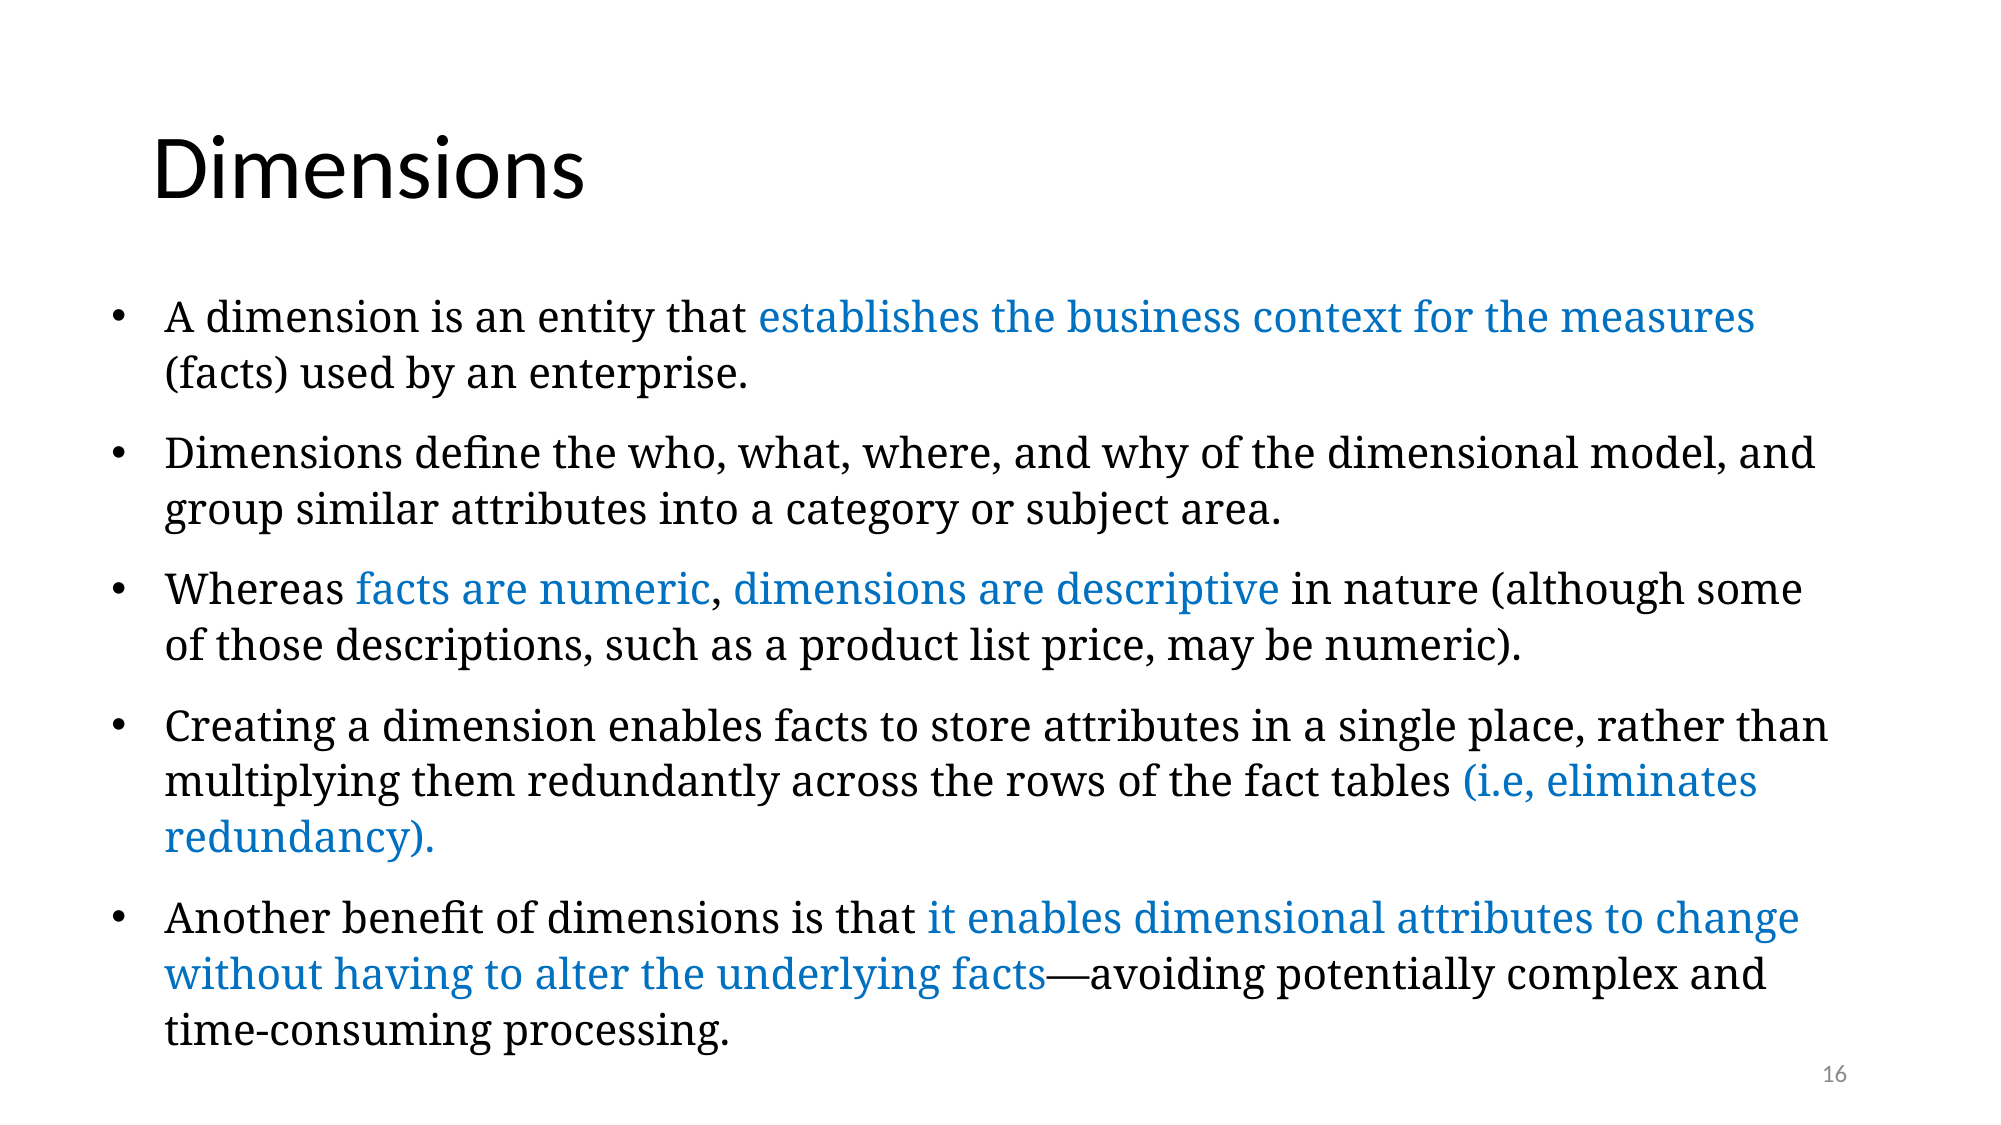

# Dimensions
A dimension is an entity that establishes the business context for the measures (facts) used by an enterprise.
Dimensions define the who, what, where, and why of the dimensional model, and group similar attributes into a category or subject area.
Whereas facts are numeric, dimensions are descriptive in nature (although some of those descriptions, such as a product list price, may be numeric).
Creating a dimension enables facts to store attributes in a single place, rather than multiplying them redundantly across the rows of the fact tables (i.e, eliminates redundancy).
Another benefit of dimensions is that it enables dimensional attributes to change without having to alter the underlying facts—avoiding potentially complex and time-consuming processing.

16